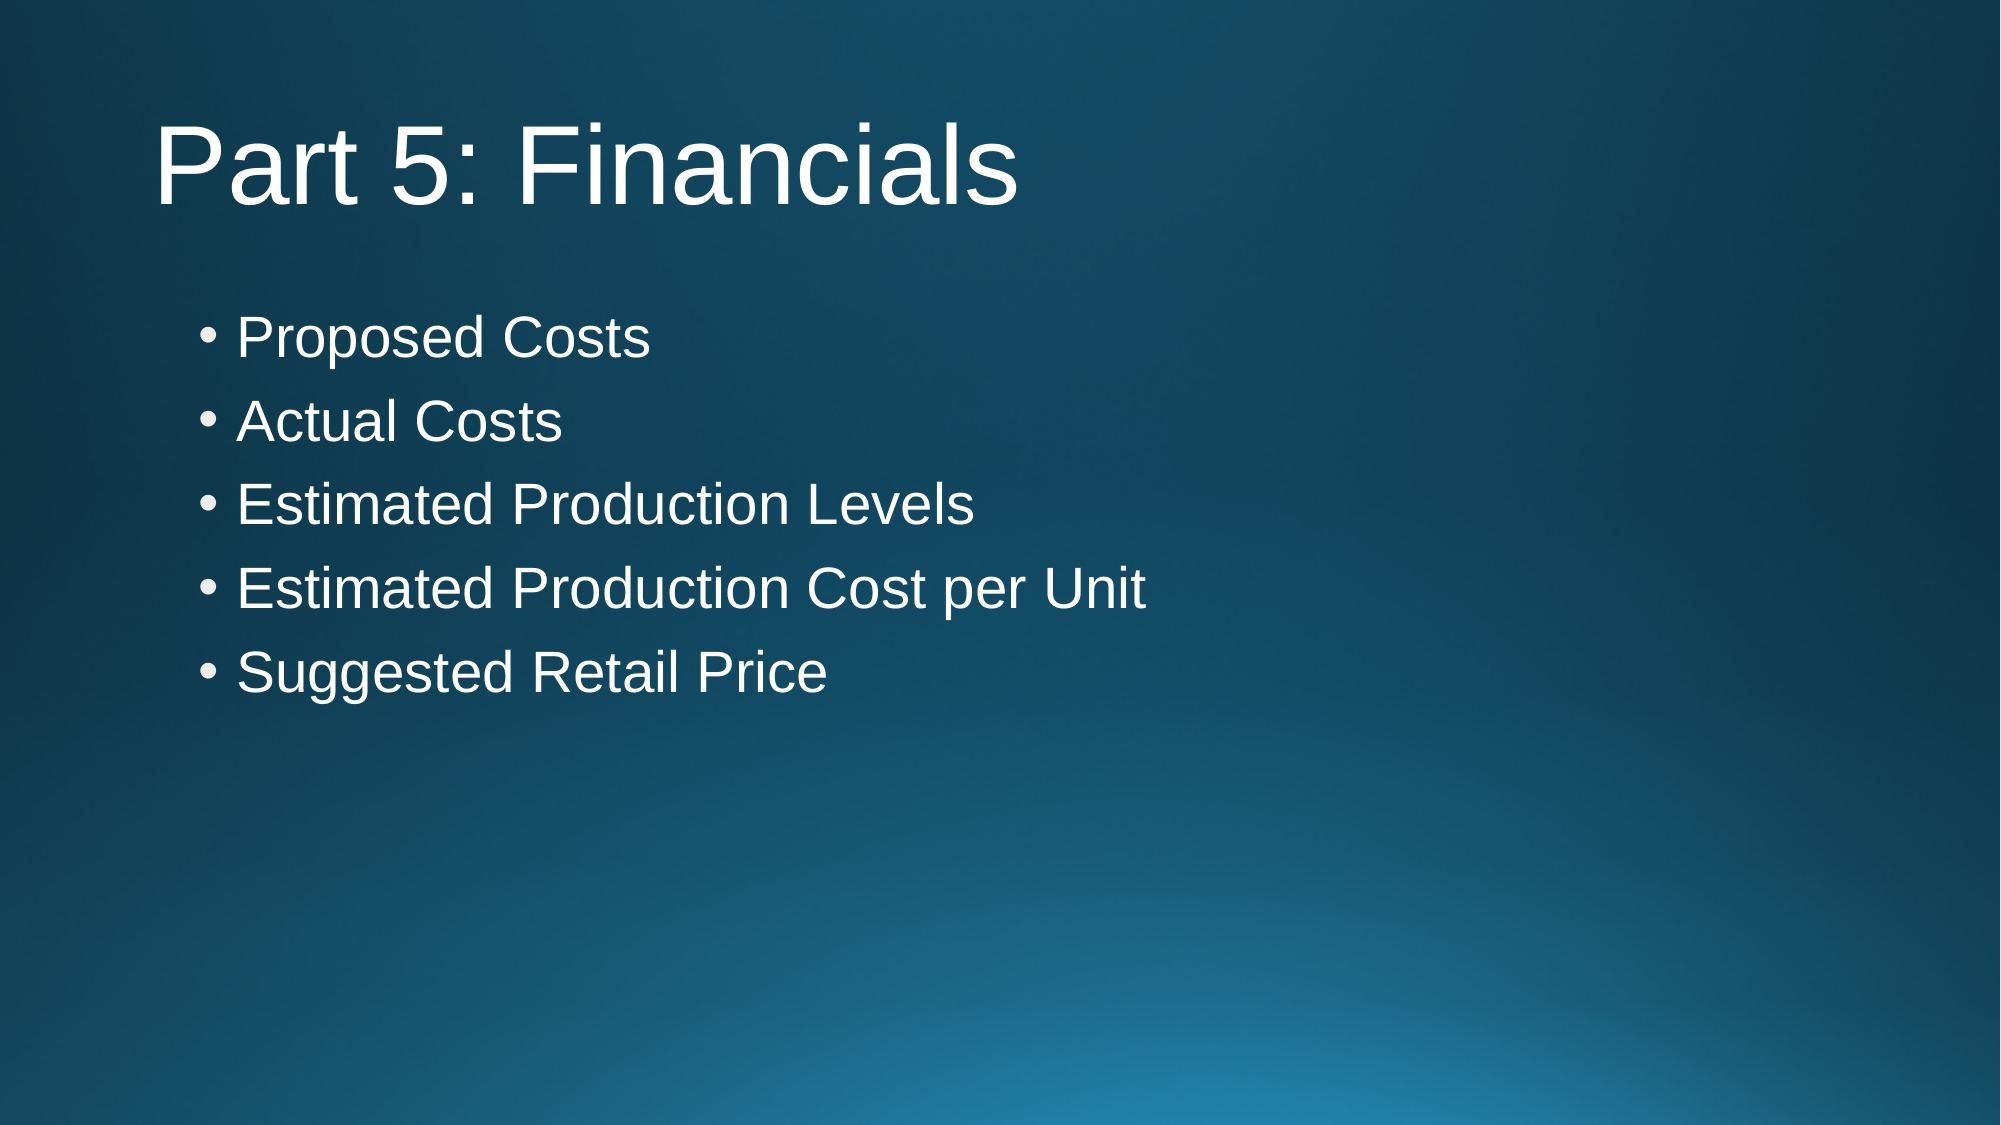

# Part 5: Financials
Proposed Costs
Actual Costs
Estimated Production Levels
Estimated Production Cost per Unit
Suggested Retail Price